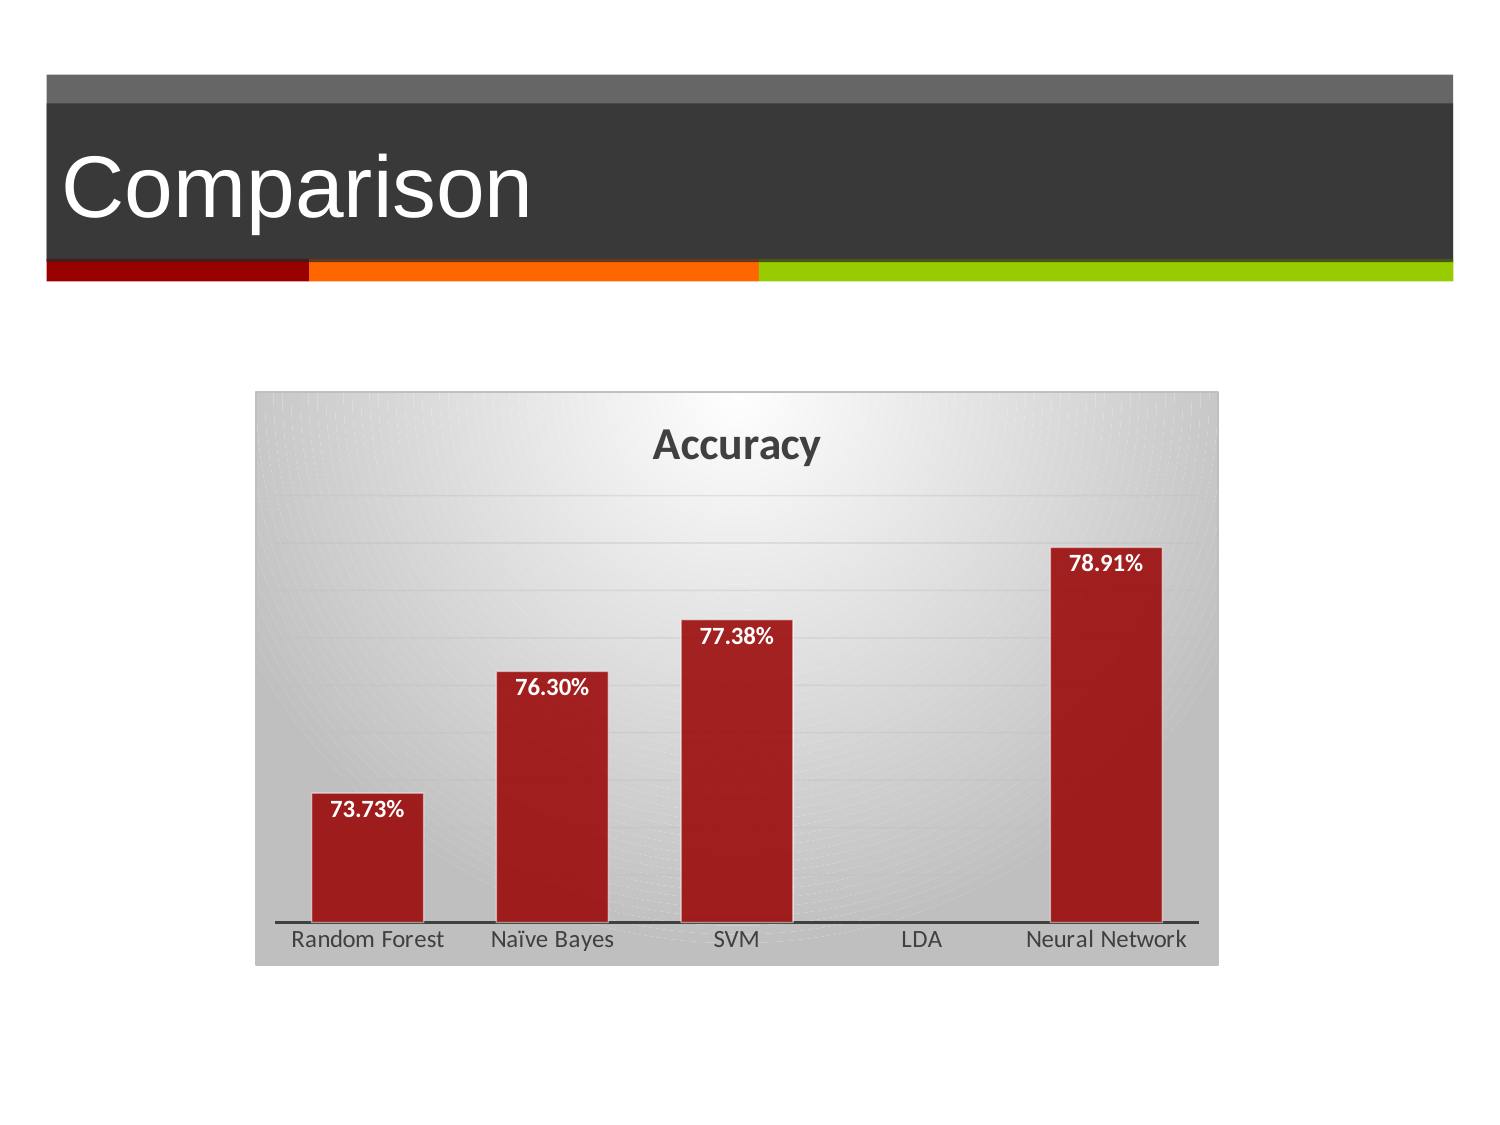

# Comparison

### Chart:

| Category | Accuracy |
|---|---|
| Random Forest | 0.73727 |
| Naïve Bayes | 0.76295 |
| SVM | 0.77383 |
| LDA | None |
| Neural Network | 0.78909 |